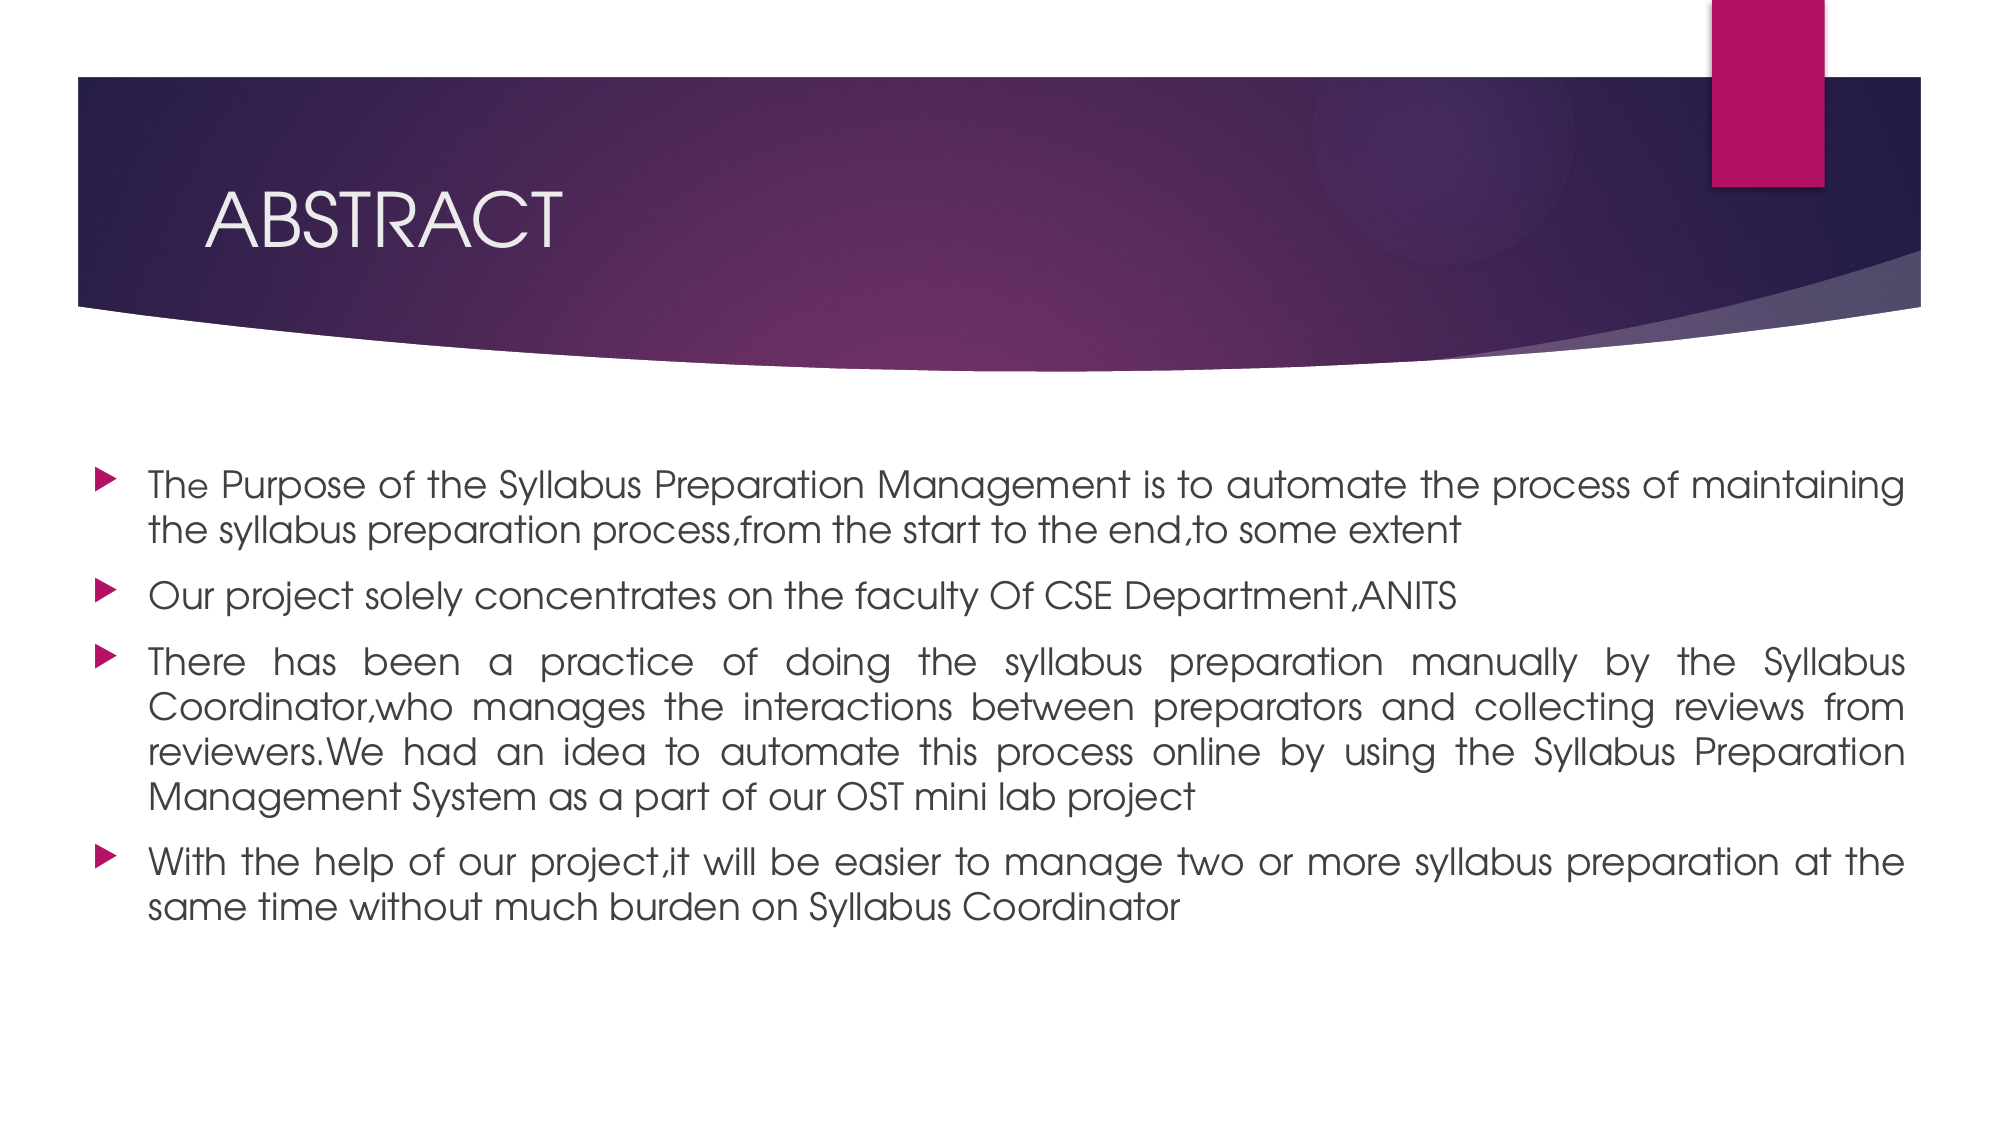

# ABSTRACT
The Purpose of the Syllabus Preparation Management is to automate the process of maintaining the syllabus preparation process,from the start to the end,to some extent
Our project solely concentrates on the faculty Of CSE Department,ANITS
There has been a practice of doing the syllabus preparation manually by the Syllabus Coordinator,who manages the interactions between preparators and collecting reviews from reviewers.We had an idea to automate this process online by using the Syllabus Preparation Management System as a part of our OST mini lab project
With the help of our project,it will be easier to manage two or more syllabus preparation at the same time without much burden on Syllabus Coordinator